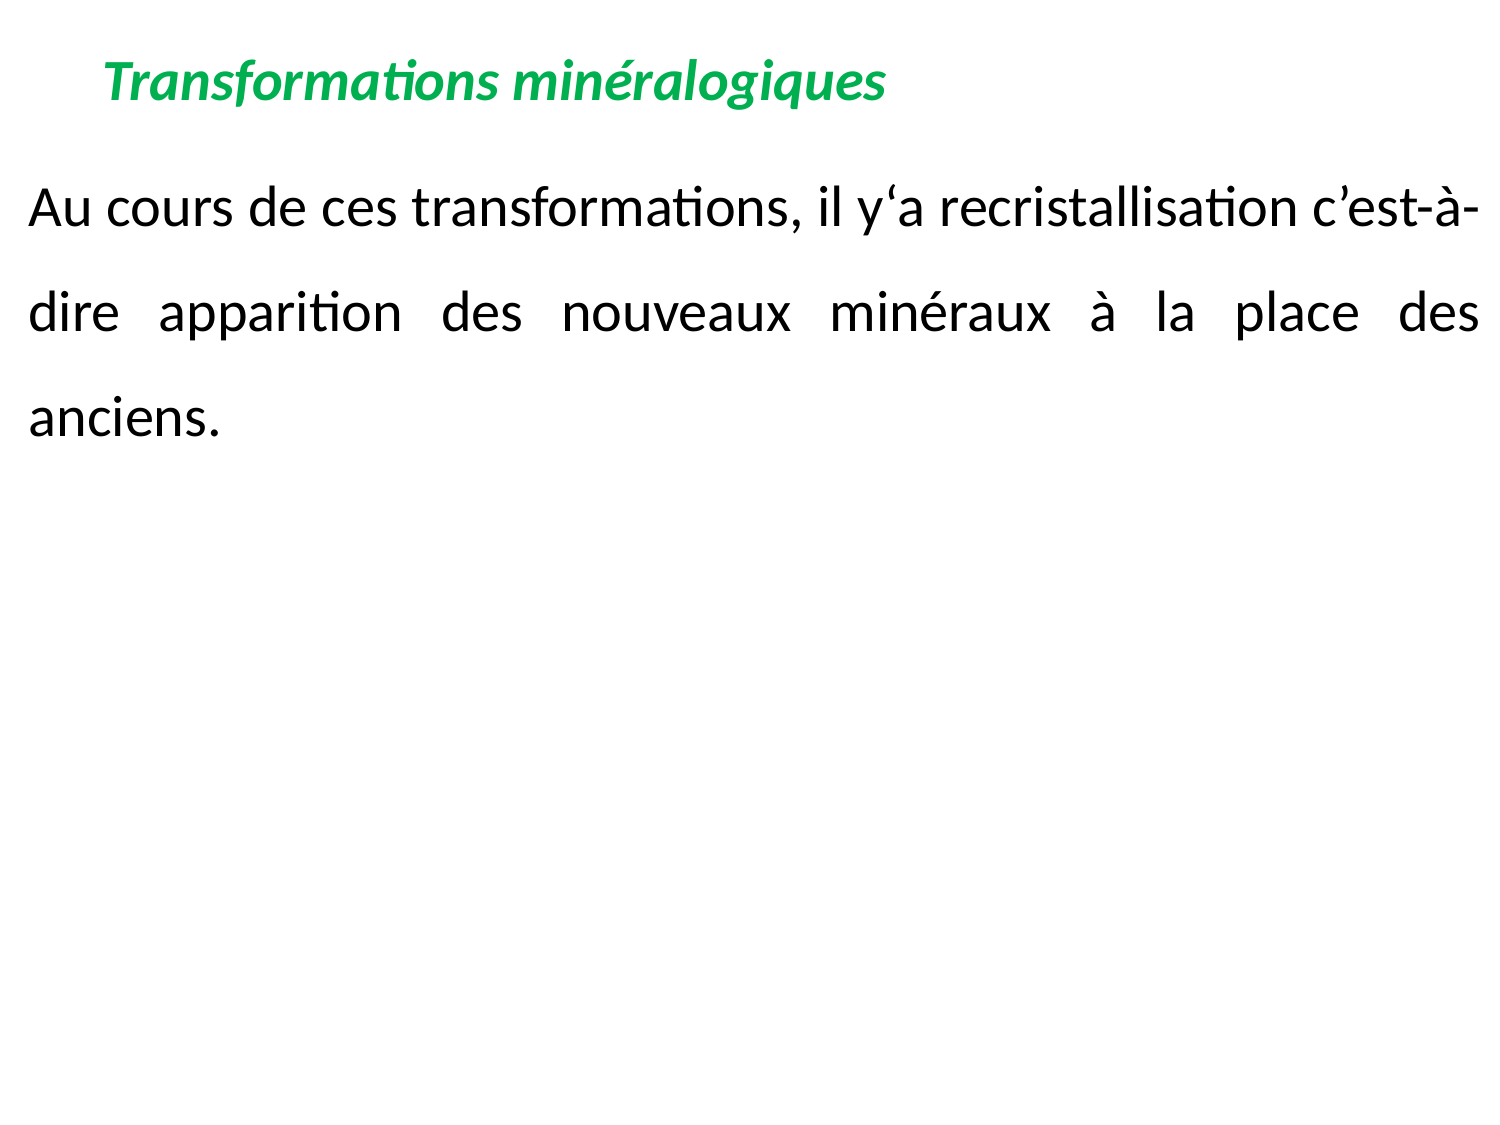

Transformations minéralogiques
Au cours de ces transformations, il y‘a recristallisation c’est-à-dire apparition des nouveaux minéraux à la place des anciens.